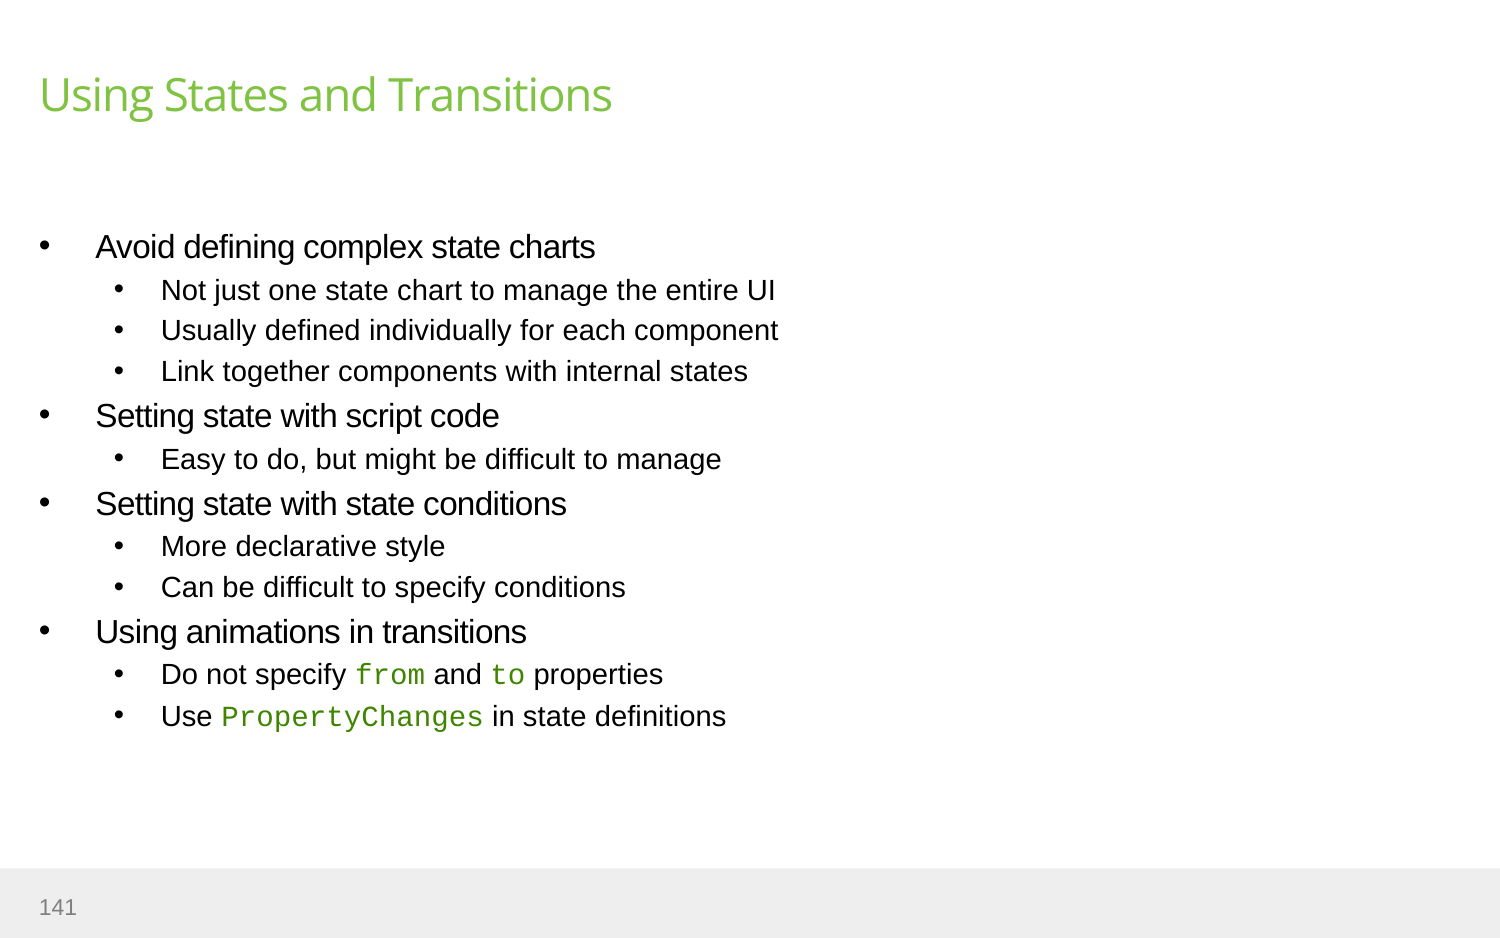

# Using States and Transitions
Avoid defining complex state charts
Not just one state chart to manage the entire UI
Usually defined individually for each component
Link together components with internal states
Setting state with script code
Easy to do, but might be difficult to manage
Setting state with state conditions
More declarative style
Can be difficult to specify conditions
Using animations in transitions
Do not specify from and to properties
Use PropertyChanges in state definitions
141